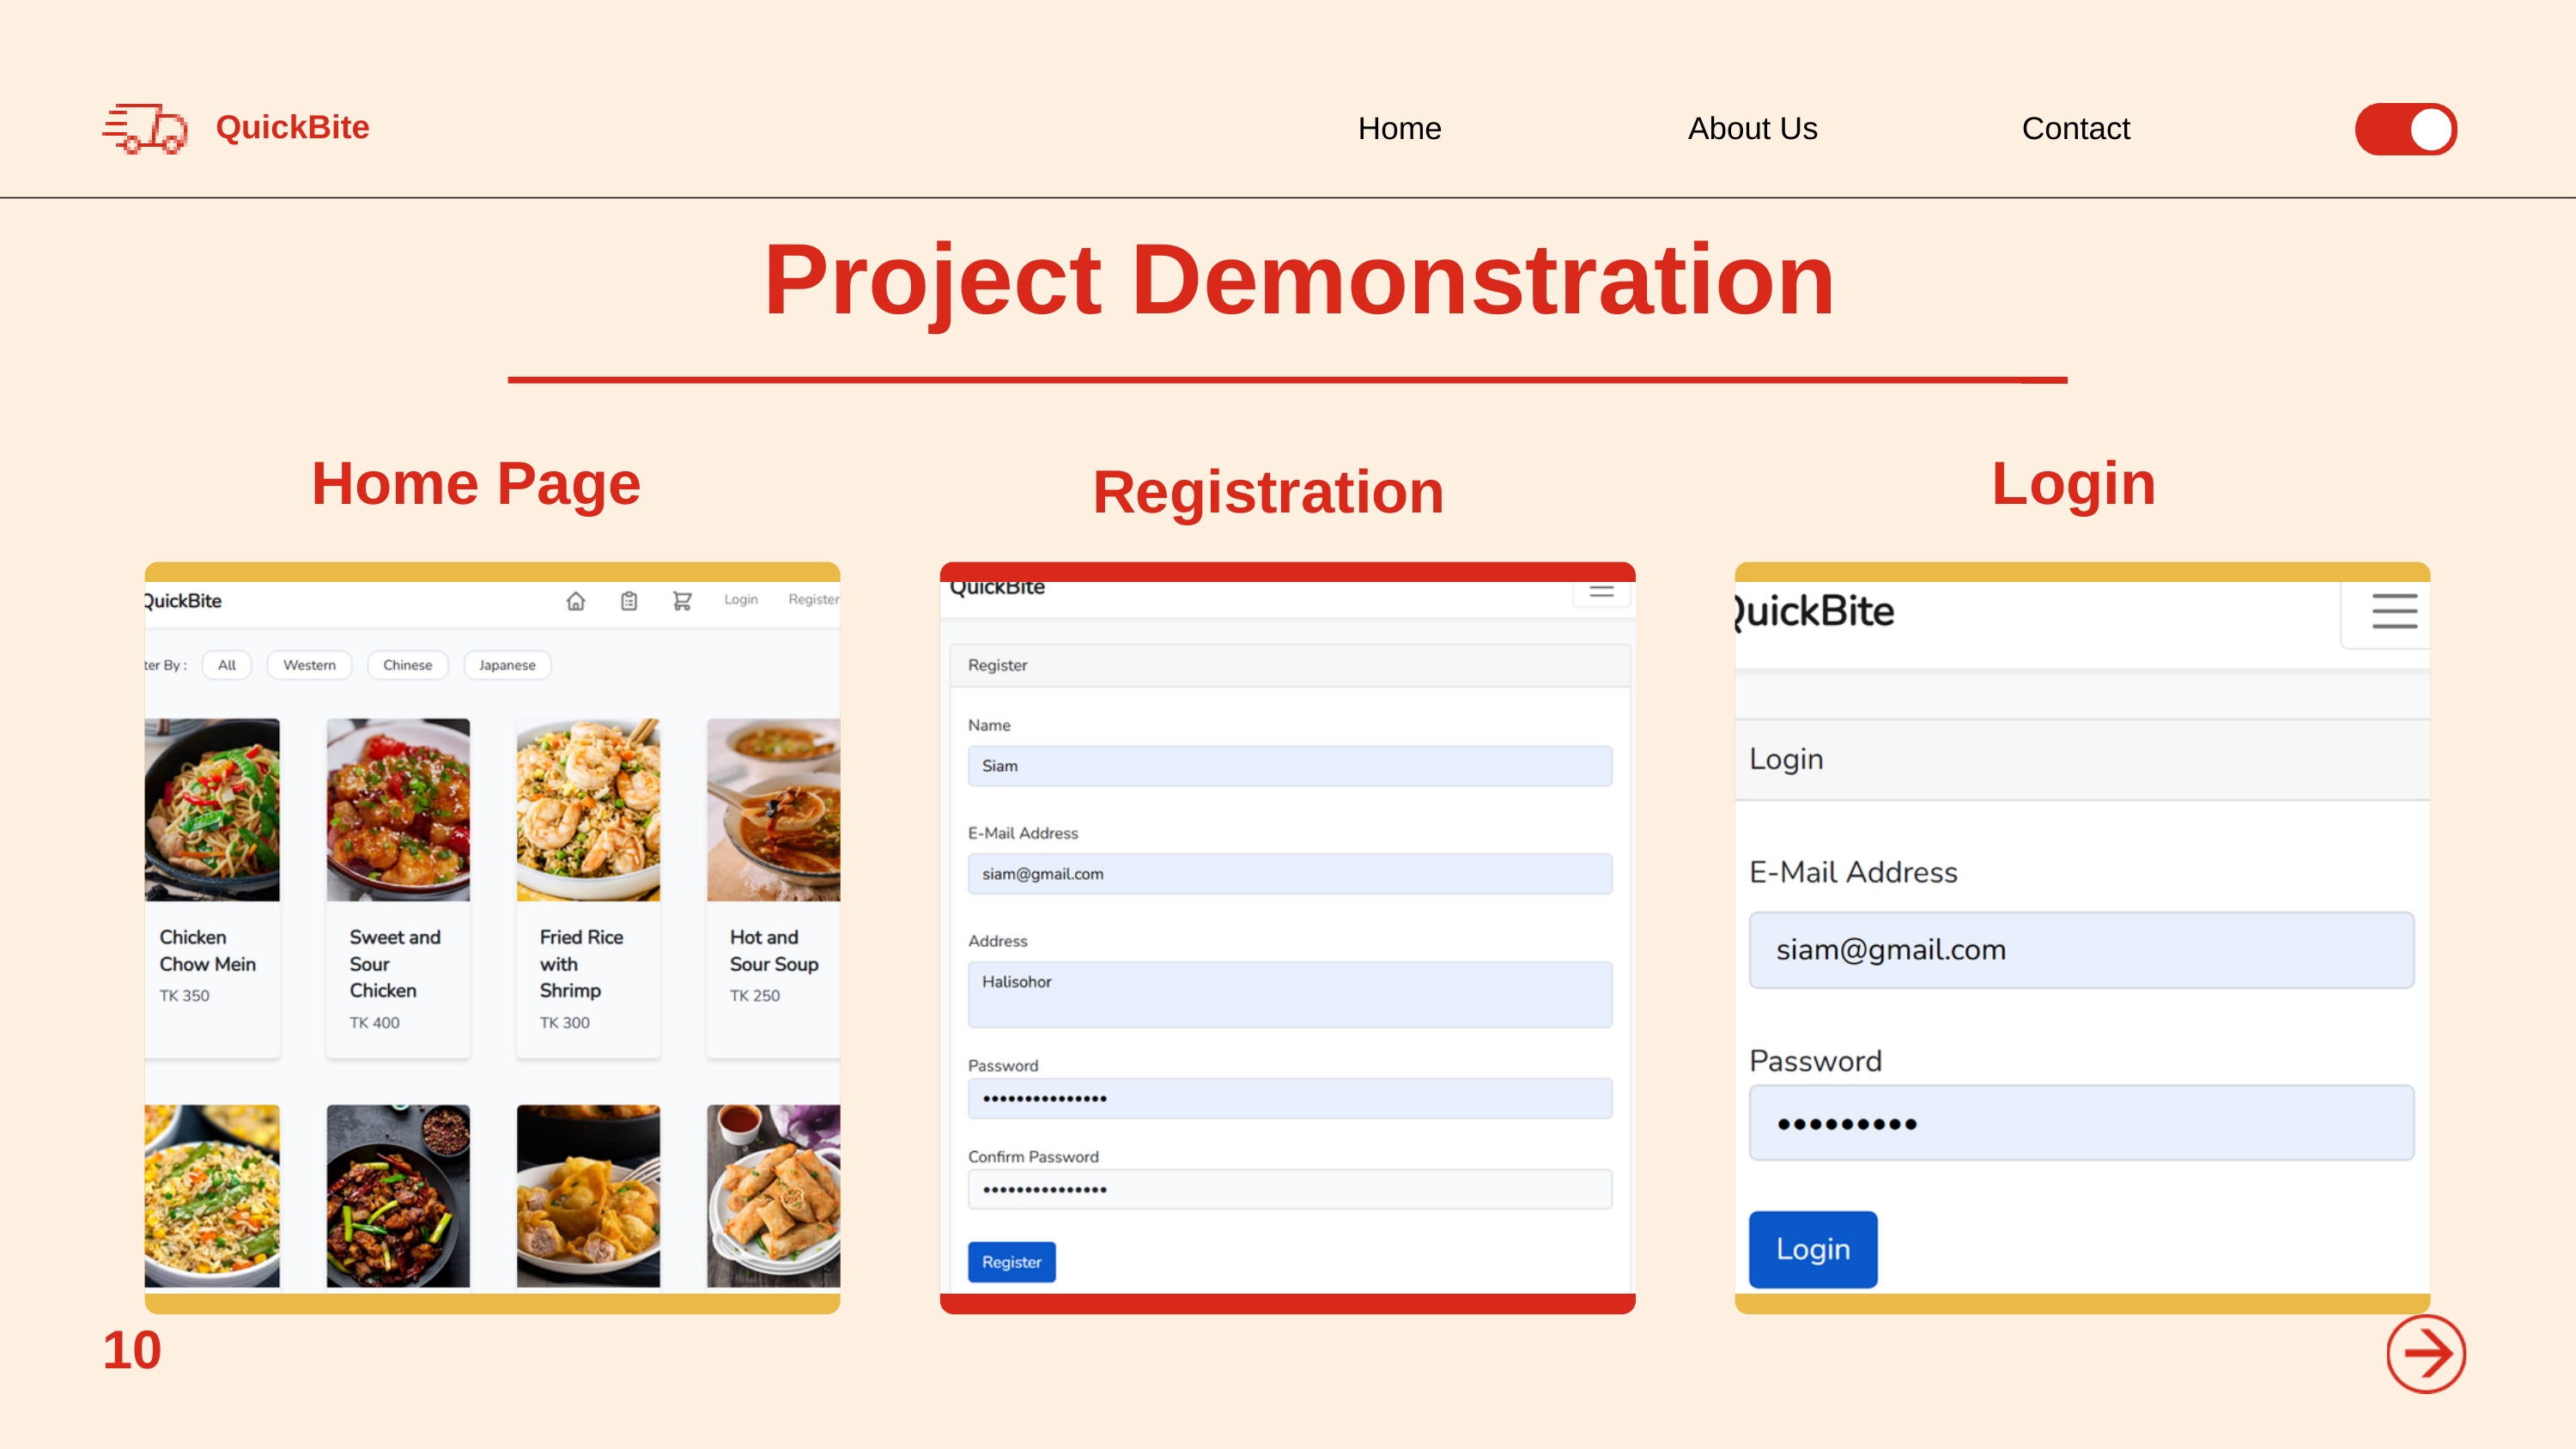

QuickBite
Home
About Us
Contact

Project Demonstration

Home Page
Login
Registration

10